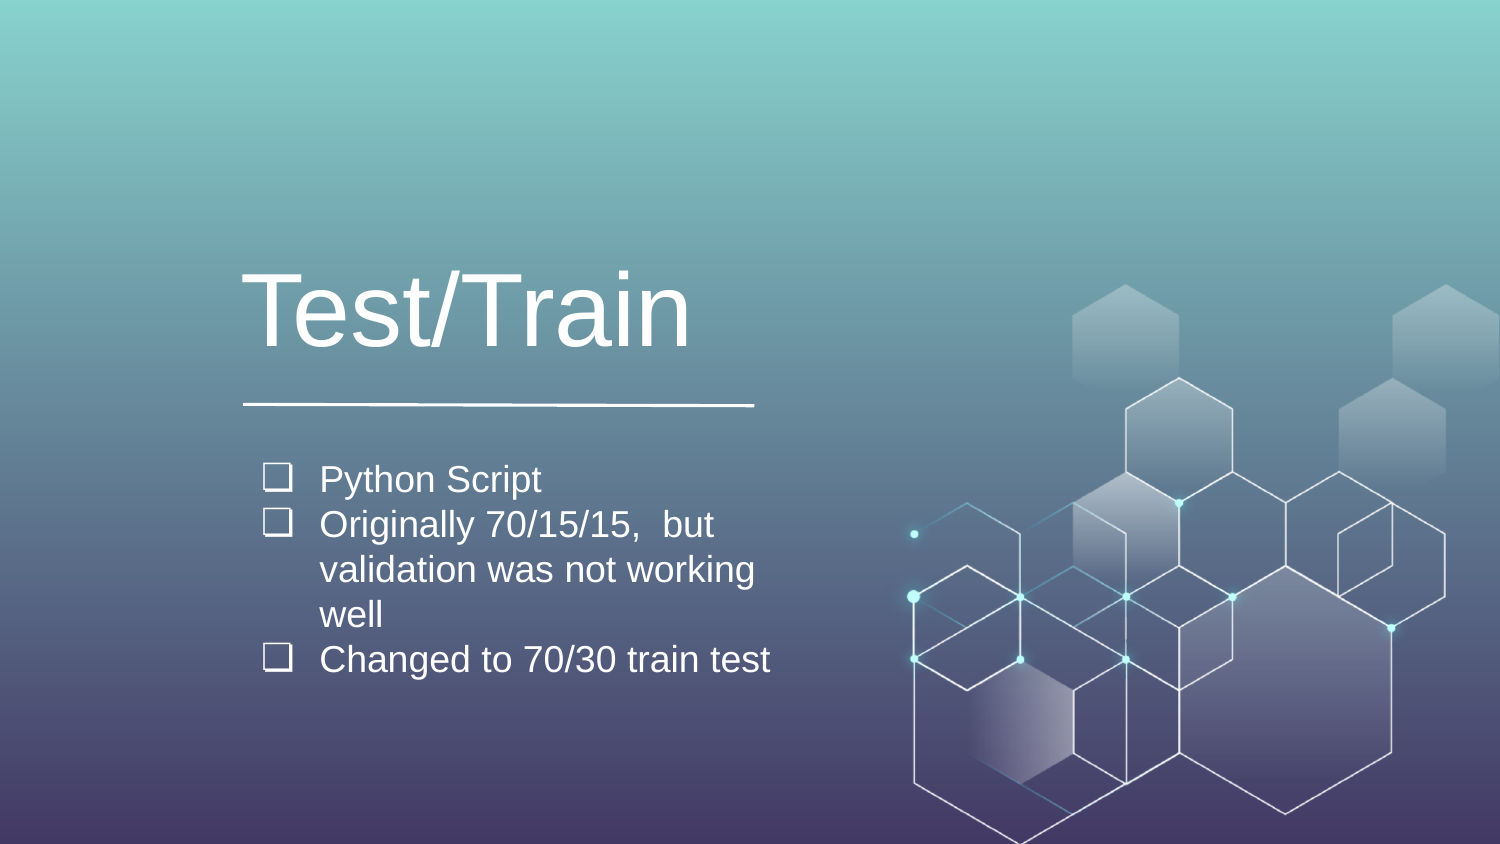

# Test/Train
Python Script
Originally 70/15/15,  but validation was not working well
Changed to 70/30 train test